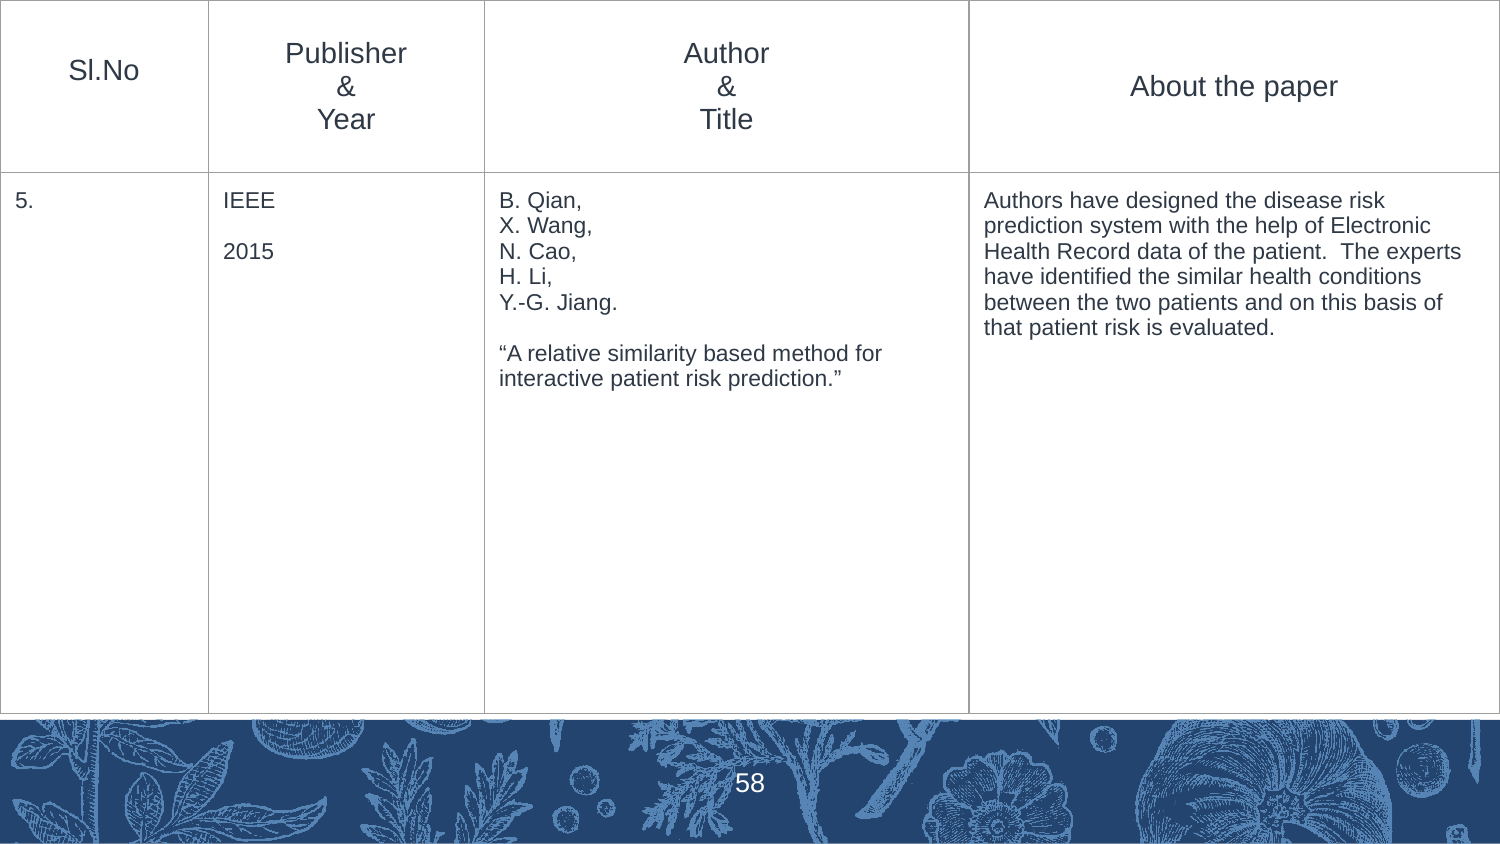

| Sl.No | Publisher & Year | Author & Title | About the paper |
| --- | --- | --- | --- |
| 5. | IEEE 2015 | B. Qian, X. Wang, N. Cao, H. Li, Y.-G. Jiang. “A relative similarity based method for interactive patient risk prediction.” | Authors have designed the disease risk prediction system with the help of Electronic Health Record data of the patient. The experts have identified the similar health conditions between the two patients and on this basis of that patient risk is evaluated. |
58